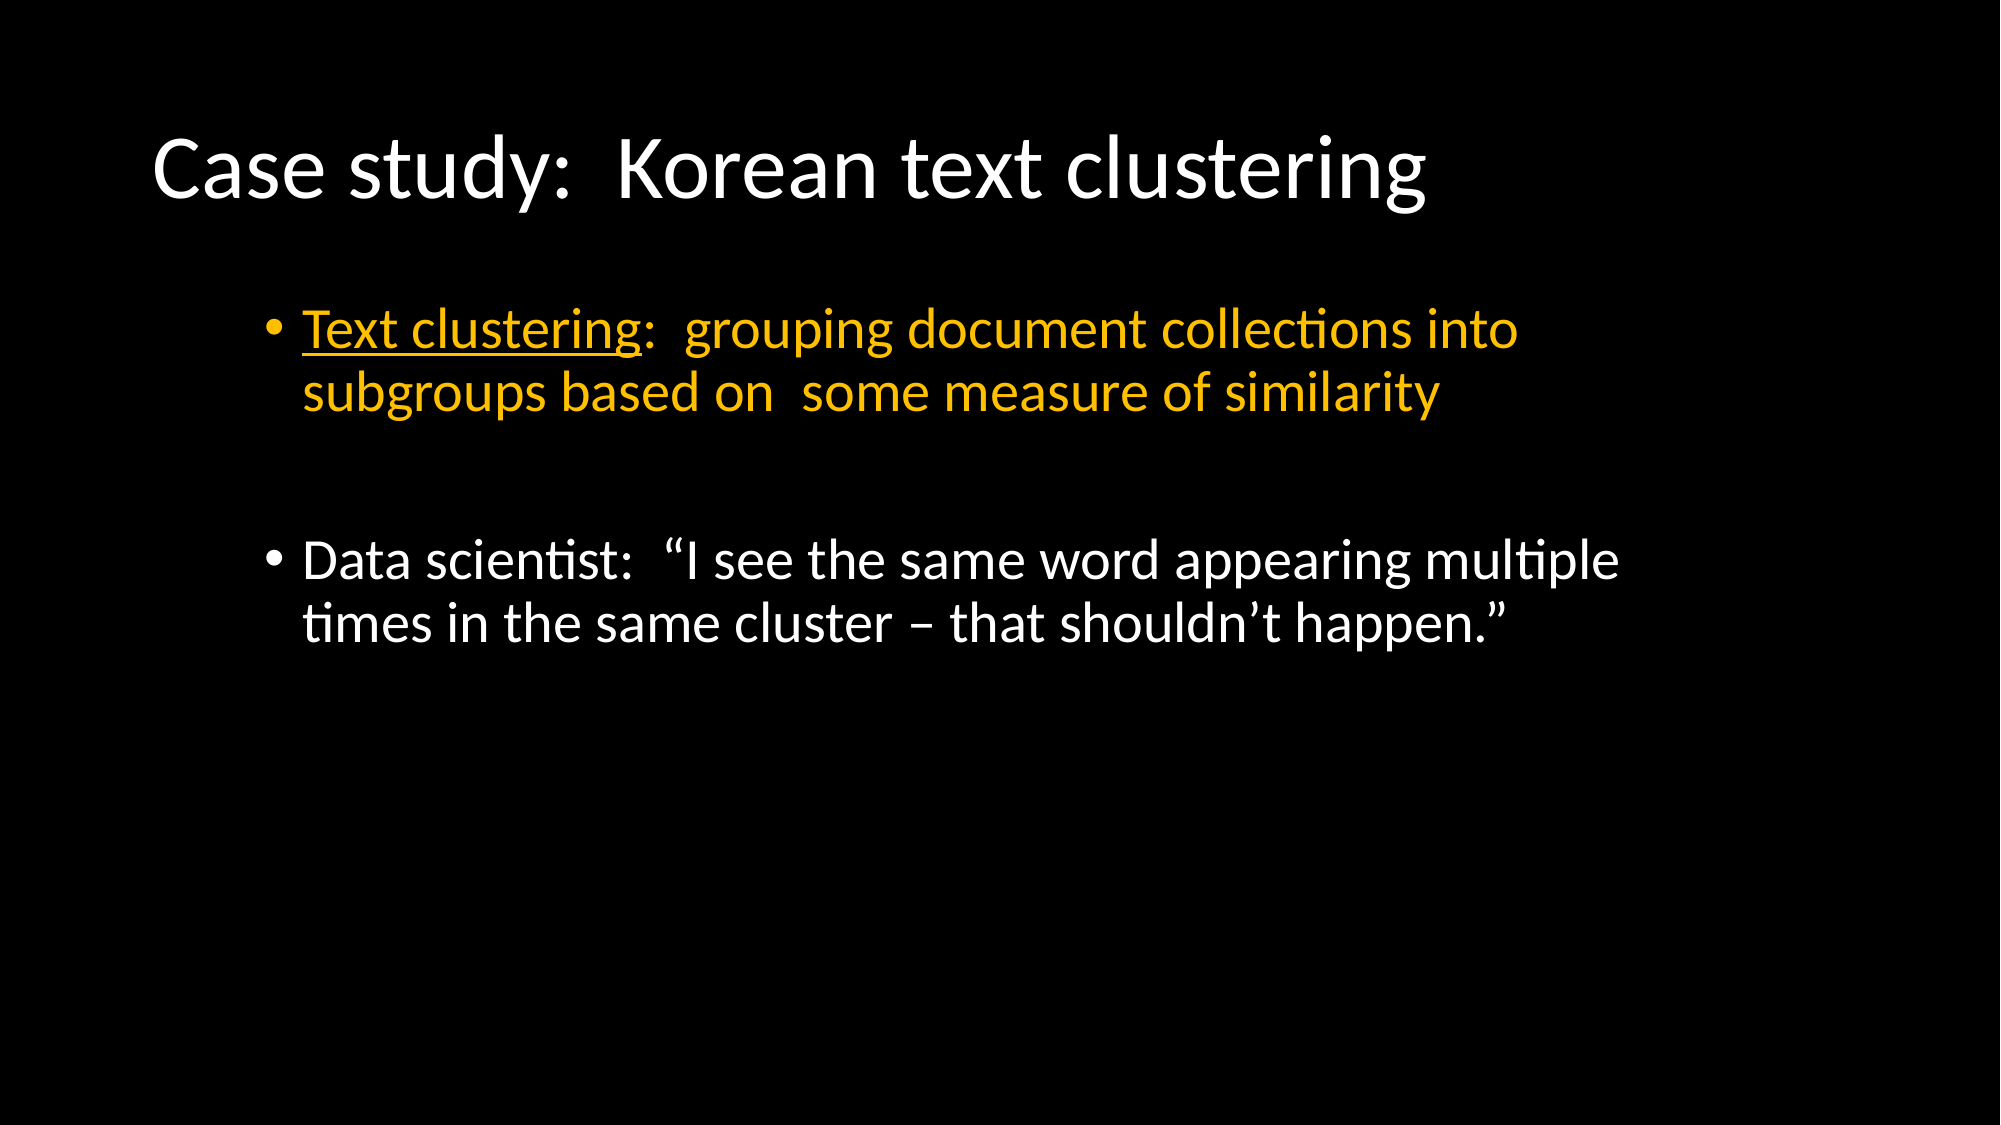

# Case study:  Korean text clustering
Text clustering:  grouping document collections into subgroups based on  some measure of similarity

Data scientist:  “I see the same word appearing multiple times in the same cluster – that shouldn’t happen.”